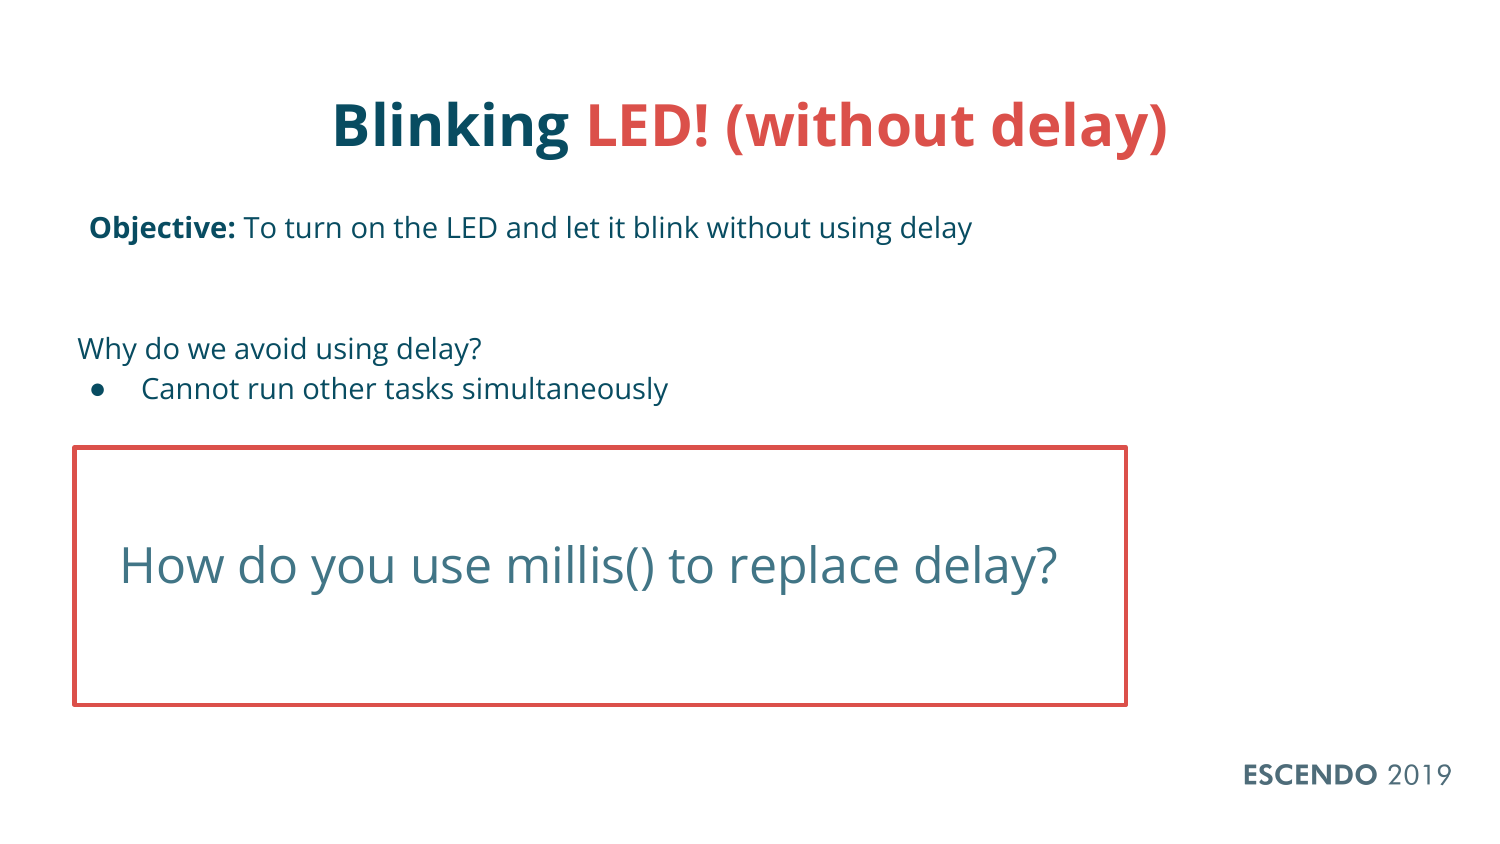

# Blinking LED! (without delay)
Objective: To turn on the LED and let it blink without using delay
Why do we avoid using delay?
Cannot run other tasks simultaneously

millis()
Returns time (in milliseconds) since the board started running
Overflow after 50 days

How do you use millis() to replace delay?